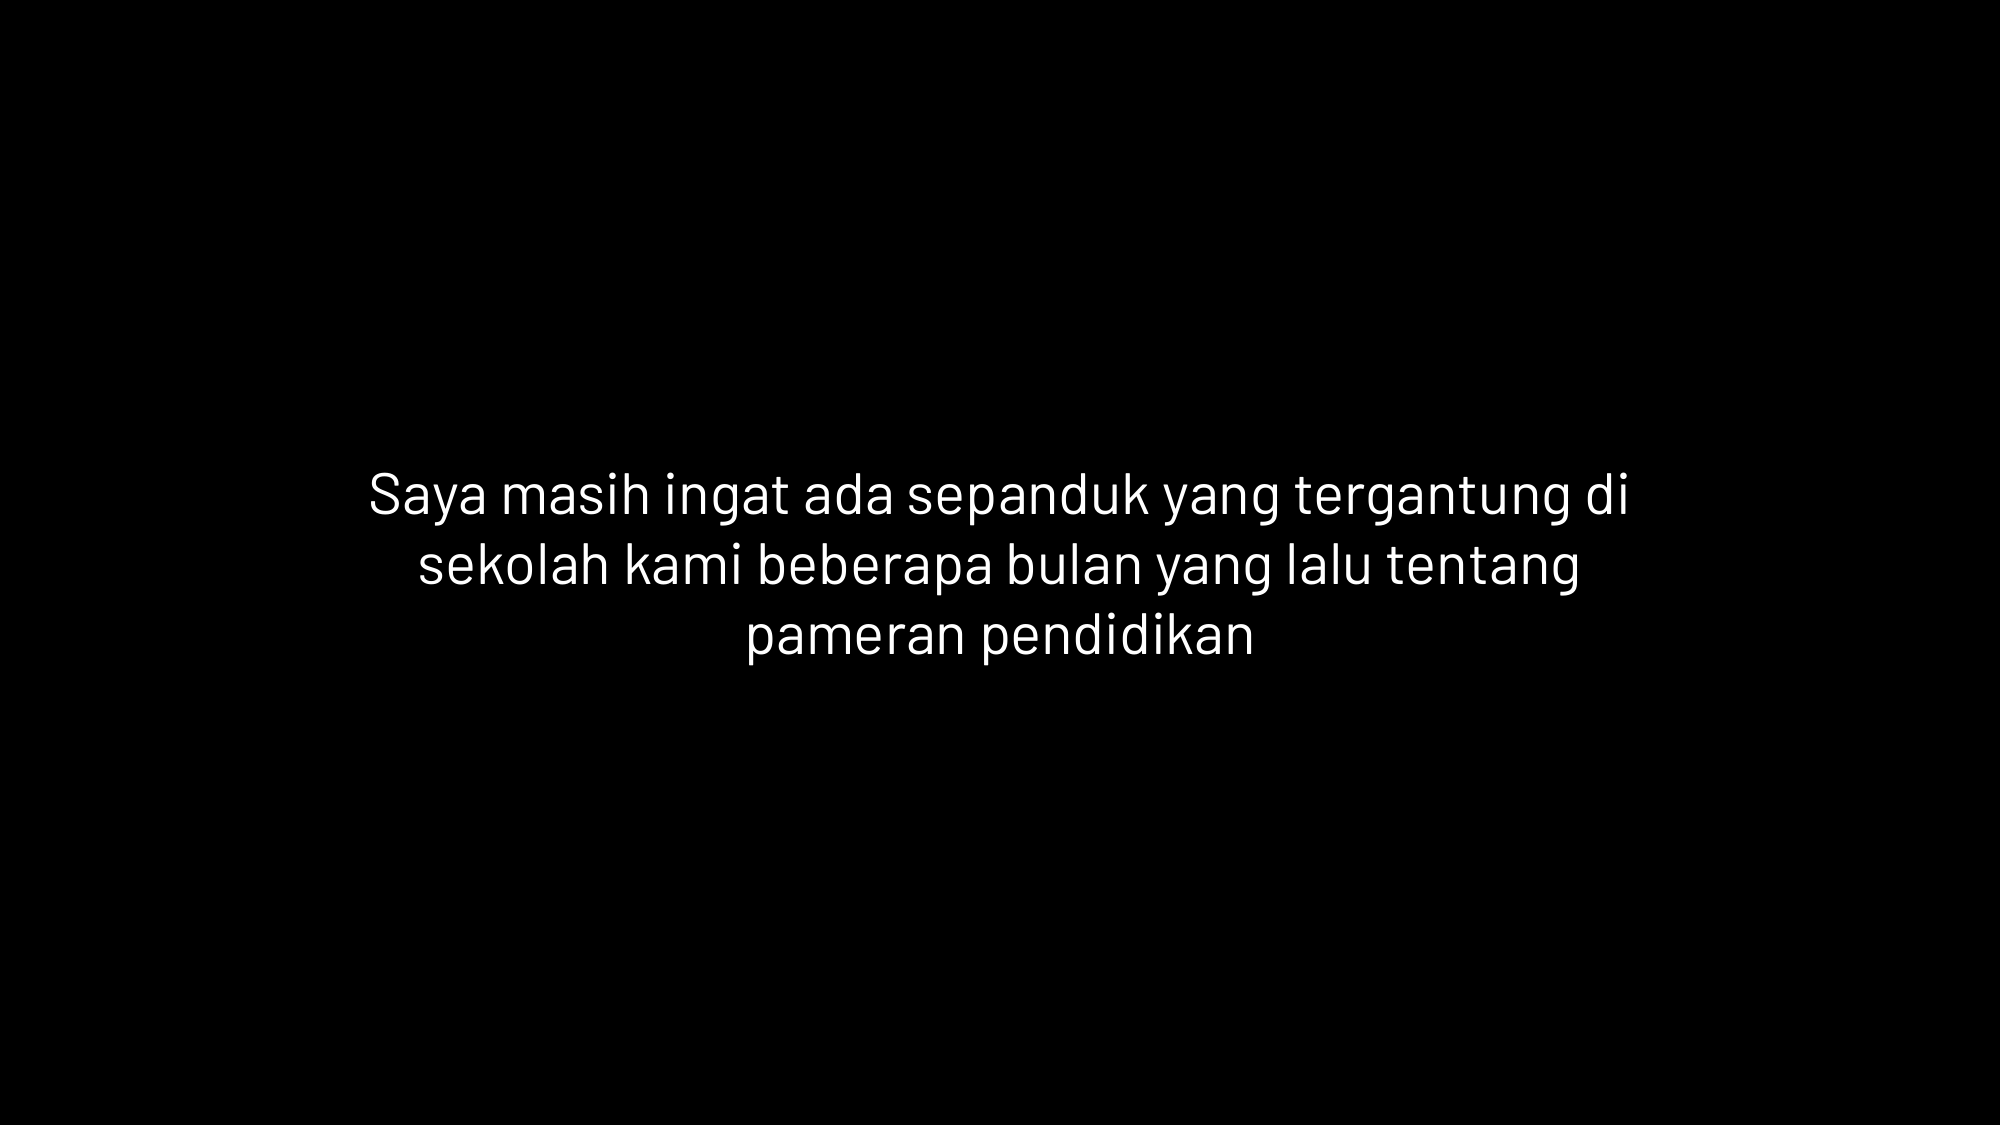

Saya masih ingat ada sepanduk yang tergantung di sekolah kami beberapa bulan yang lalu tentang pameran pendidikan